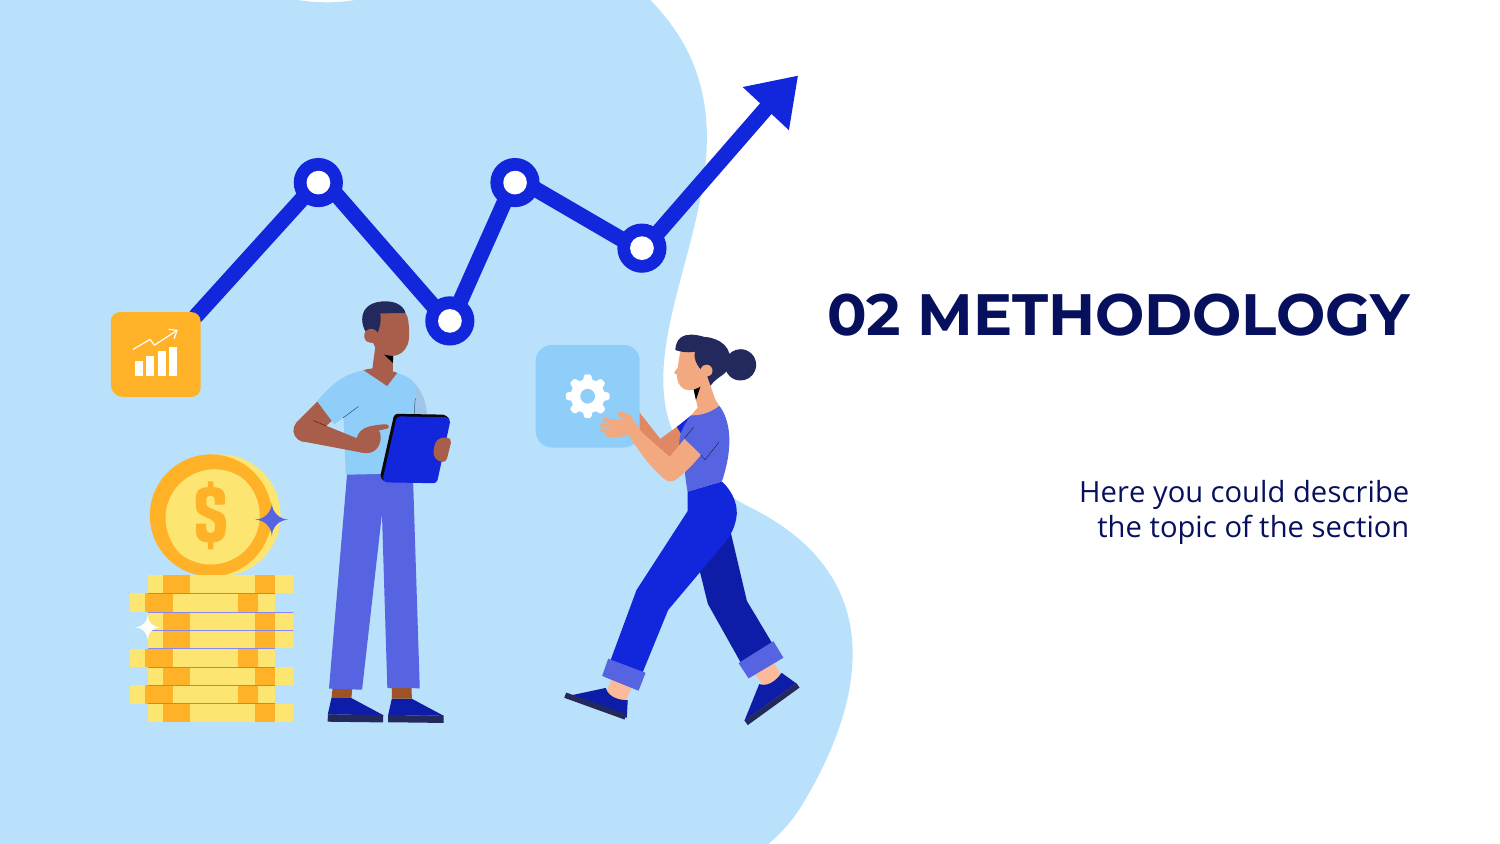

# 02 METHODOLOGY

Here you could describe
the topic of the section